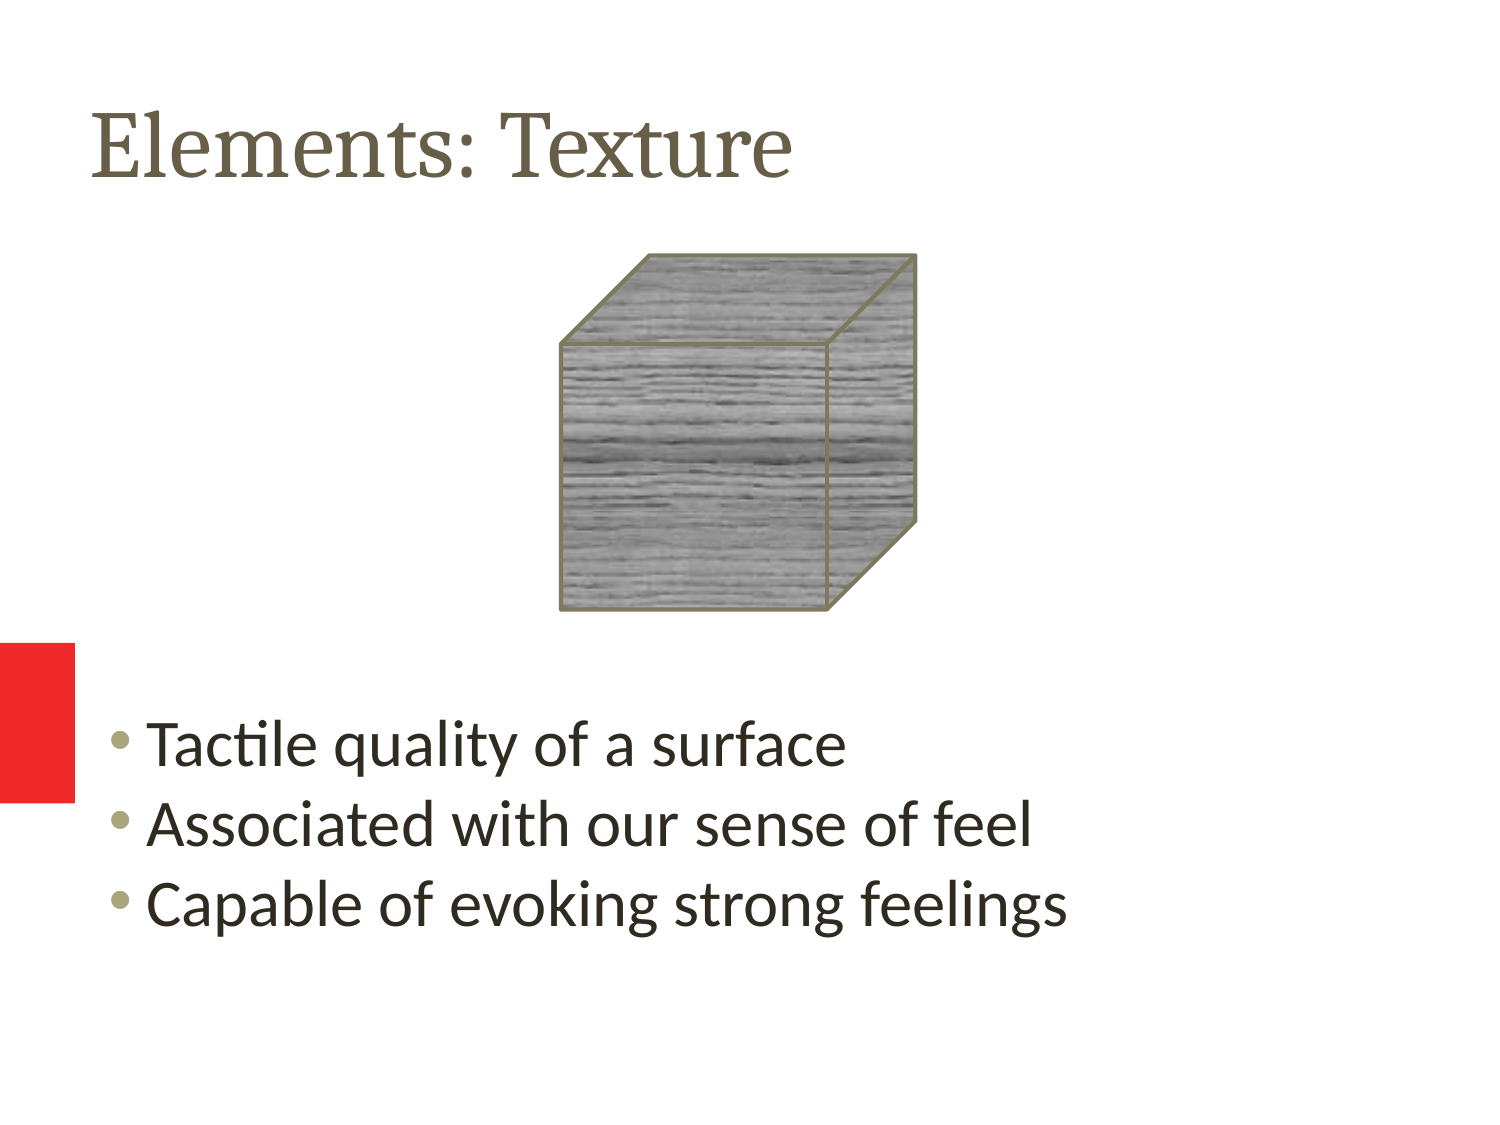

Elements: Texture

Tactile quality of a surface
Associated with our sense of feel
Capable of evoking strong feelings